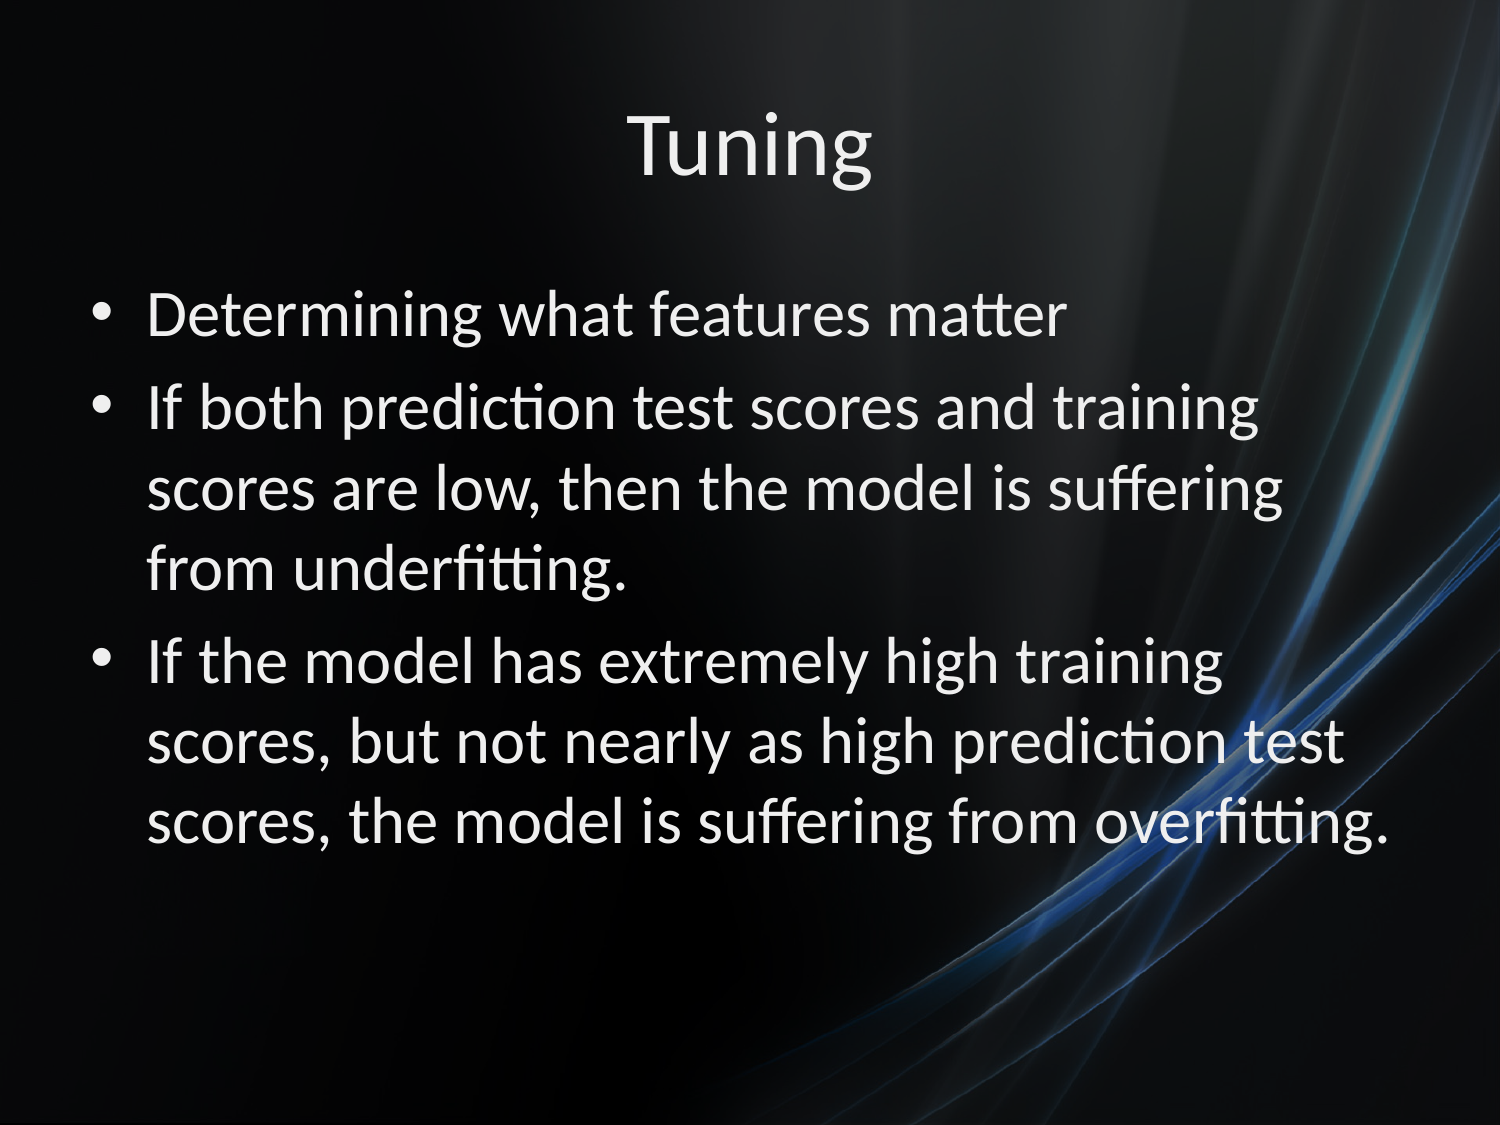

# Tuning
Determining what features matter
If both prediction test scores and training scores are low, then the model is suffering from underfitting.
If the model has extremely high training scores, but not nearly as high prediction test scores, the model is suffering from overfitting.